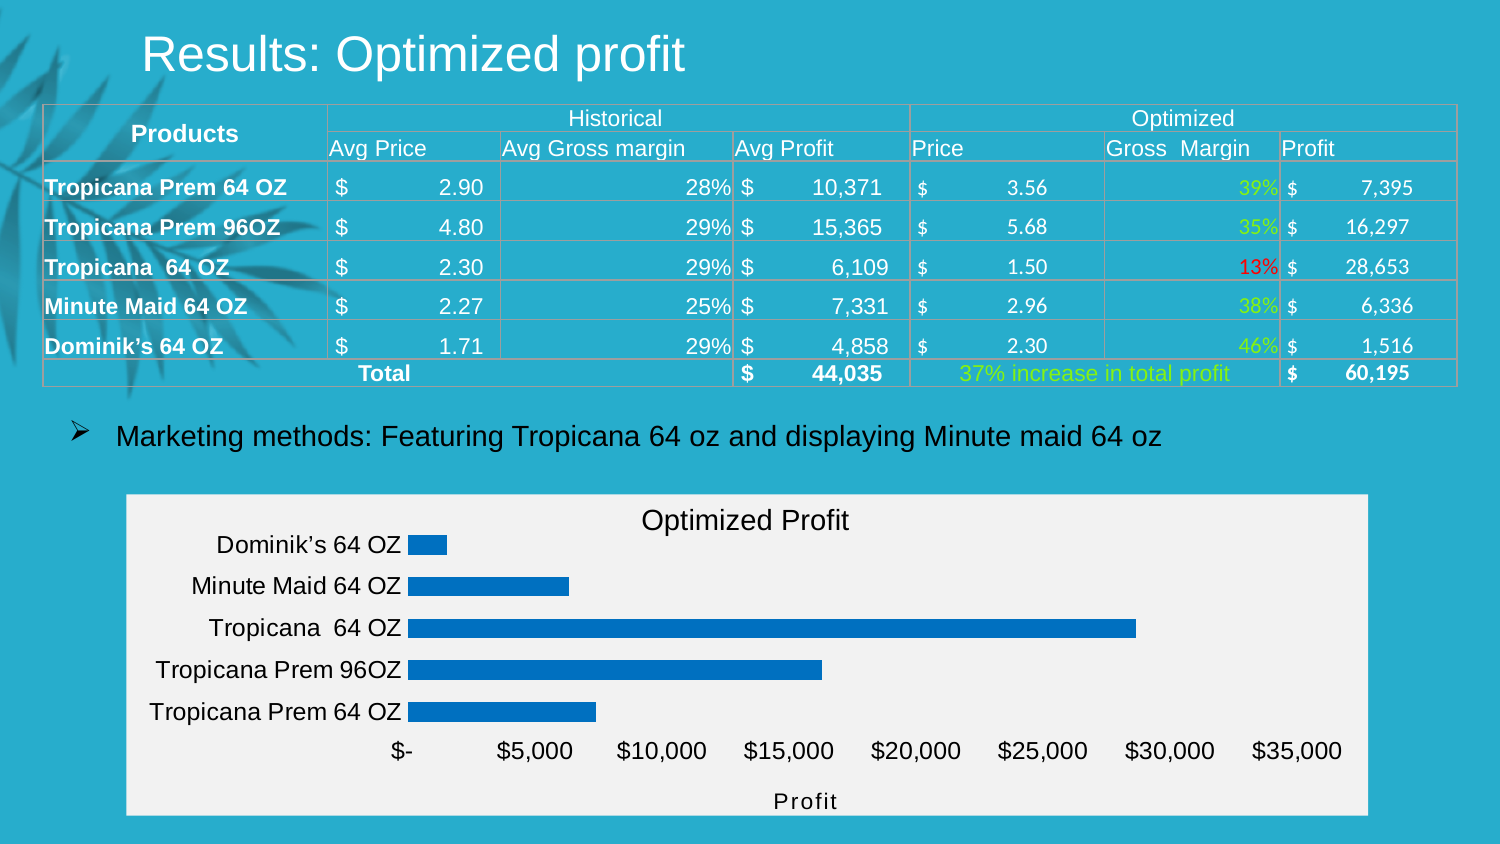

# Results: Optimized profit
| Products | Historical |  |  | Optimized |  |  |
| --- | --- | --- | --- | --- | --- | --- |
|  | Avg Price | Avg Gross margin | Avg Profit | Price | Gross Margin | Profit |
| Tropicana Prem 64 OZ​ | $ 2.90 | 28% | $ 10,371 | $ 3.56 | 39% | $ 7,395 |
| Tropicana Prem 96OZ​ | $ 4.80 | 29% | $ 15,365 | $ 5.68 | 35% | $ 16,297 |
| Tropicana  64 OZ​ | $ 2.30 | 29% | $ 6,109 | $ 1.50 | 13% | $ 28,653 |
| Minute Maid 64 OZ​ | $ 2.27 | 25% | $ 7,331 | $ 2.96 | 38% | $ 6,336 |
| Dominik’s 64 OZ​​ | $ 1.71 | 29% | $ 4,858 | $ 2.30 | 46% | $ 1,516 |
| Total |  |  | $ 44,035 | 37% increase in total profit |  | $ 60,195 |

Marketing methods: Featuring Tropicana 64 oz and displaying Minute maid 64 oz

### Chart: Profit

| Category | Profit |
|---|---|
| Tropicana Prem 64 OZ​ | 7394.573 |
| Tropicana Prem 96OZ​ | 16296.63 |
| Tropicana  64 OZ​ | 28652.77 |
| Minute Maid 64 OZ​ | 6335.717 |
| Dominik’s 64 OZ​​ | 1515.509 |
Optimized Profit